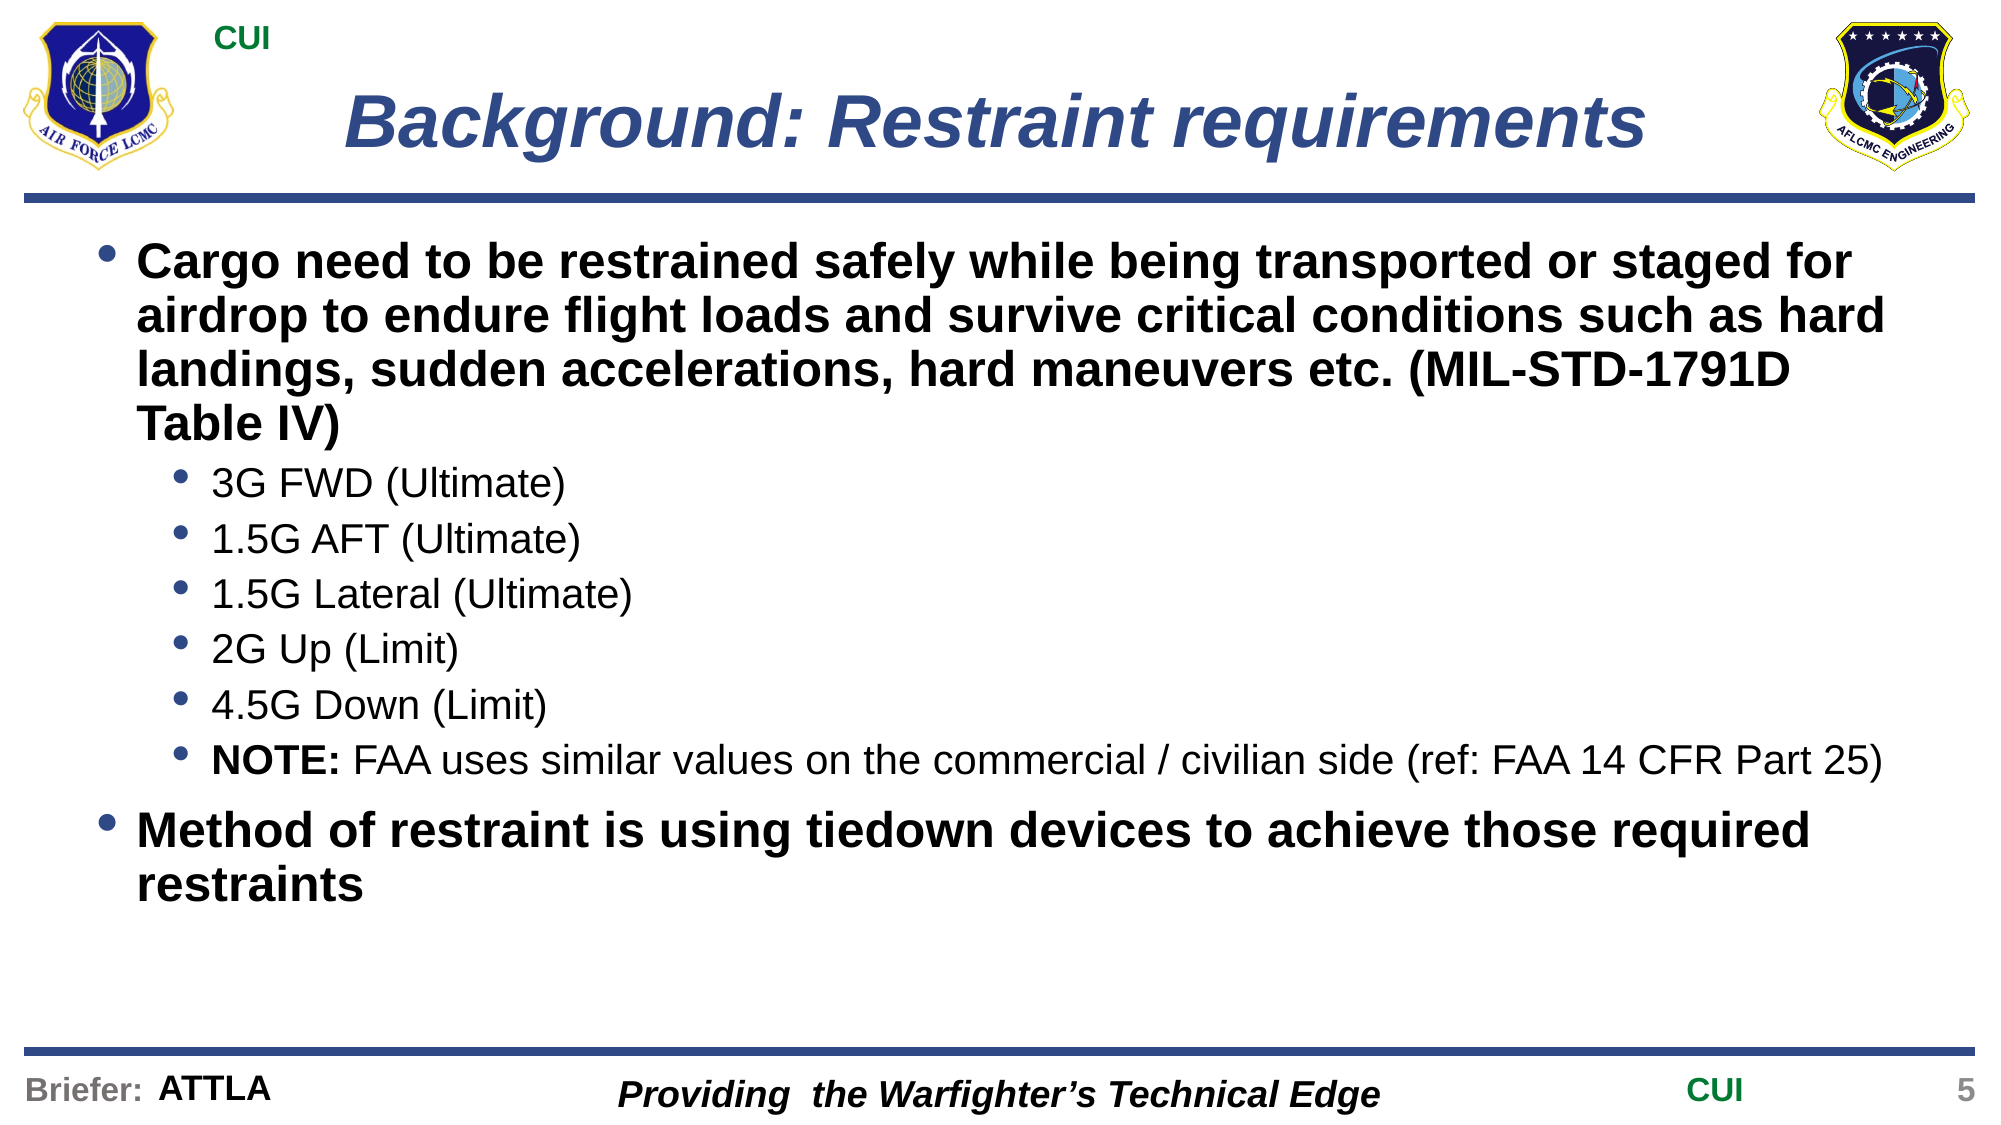

# Background: Restraint requirements
Cargo need to be restrained safely while being transported or staged for airdrop to endure flight loads and survive critical conditions such as hard landings, sudden accelerations, hard maneuvers etc. (MIL-STD-1791D Table IV)
3G FWD (Ultimate)
1.5G AFT (Ultimate)
1.5G Lateral (Ultimate)
2G Up (Limit)
4.5G Down (Limit)
NOTE: FAA uses similar values on the commercial / civilian side (ref: FAA 14 CFR Part 25)
Method of restraint is using tiedown devices to achieve those required restraints
5